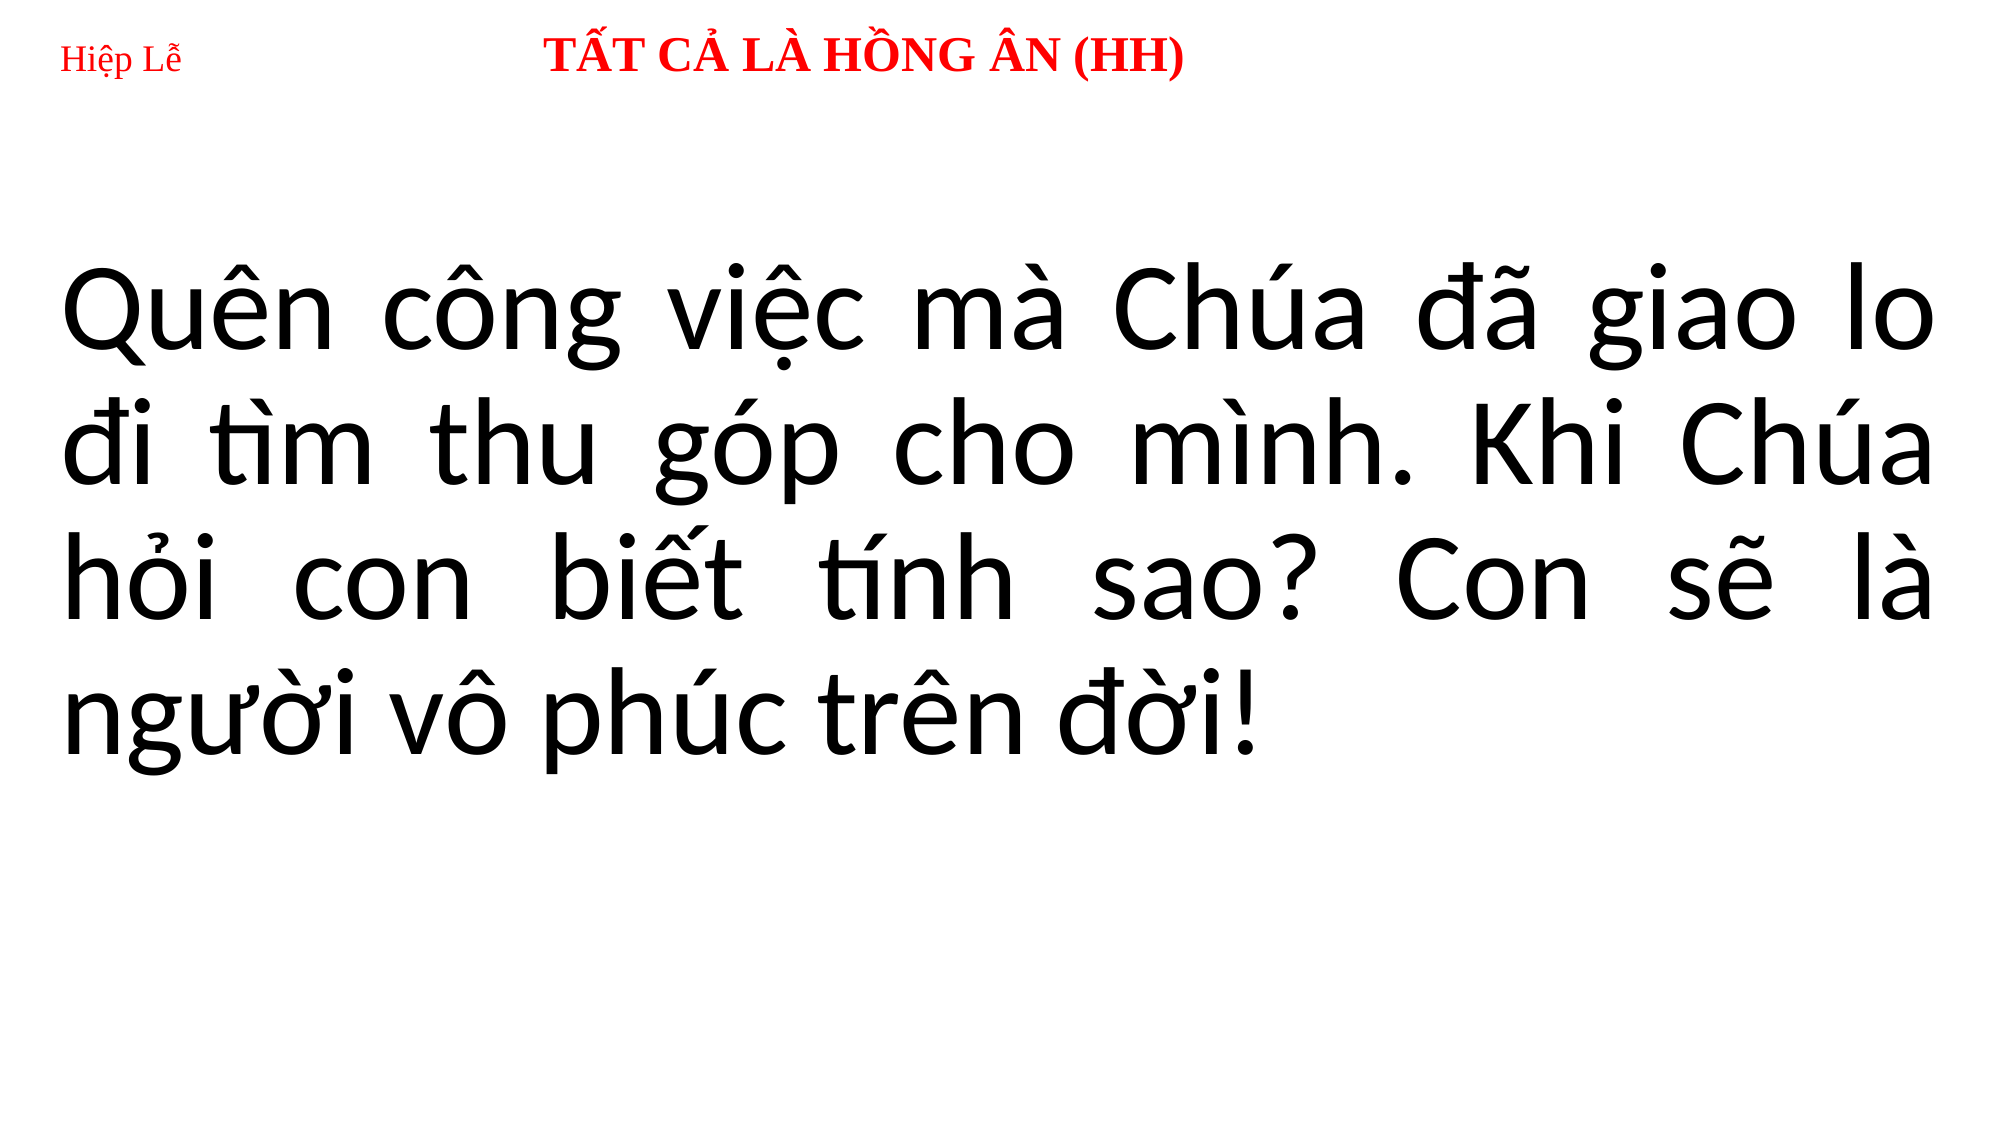

# Hiệp Lễ                                      TẤT CẢ LÀ HỒNG ÂN (HH)
Quên công việc mà Chúa đã giao lo đi tìm thu góp cho mình. Khi Chúa hỏi con biết tính sao? Con sẽ là người vô phúc trên đời!